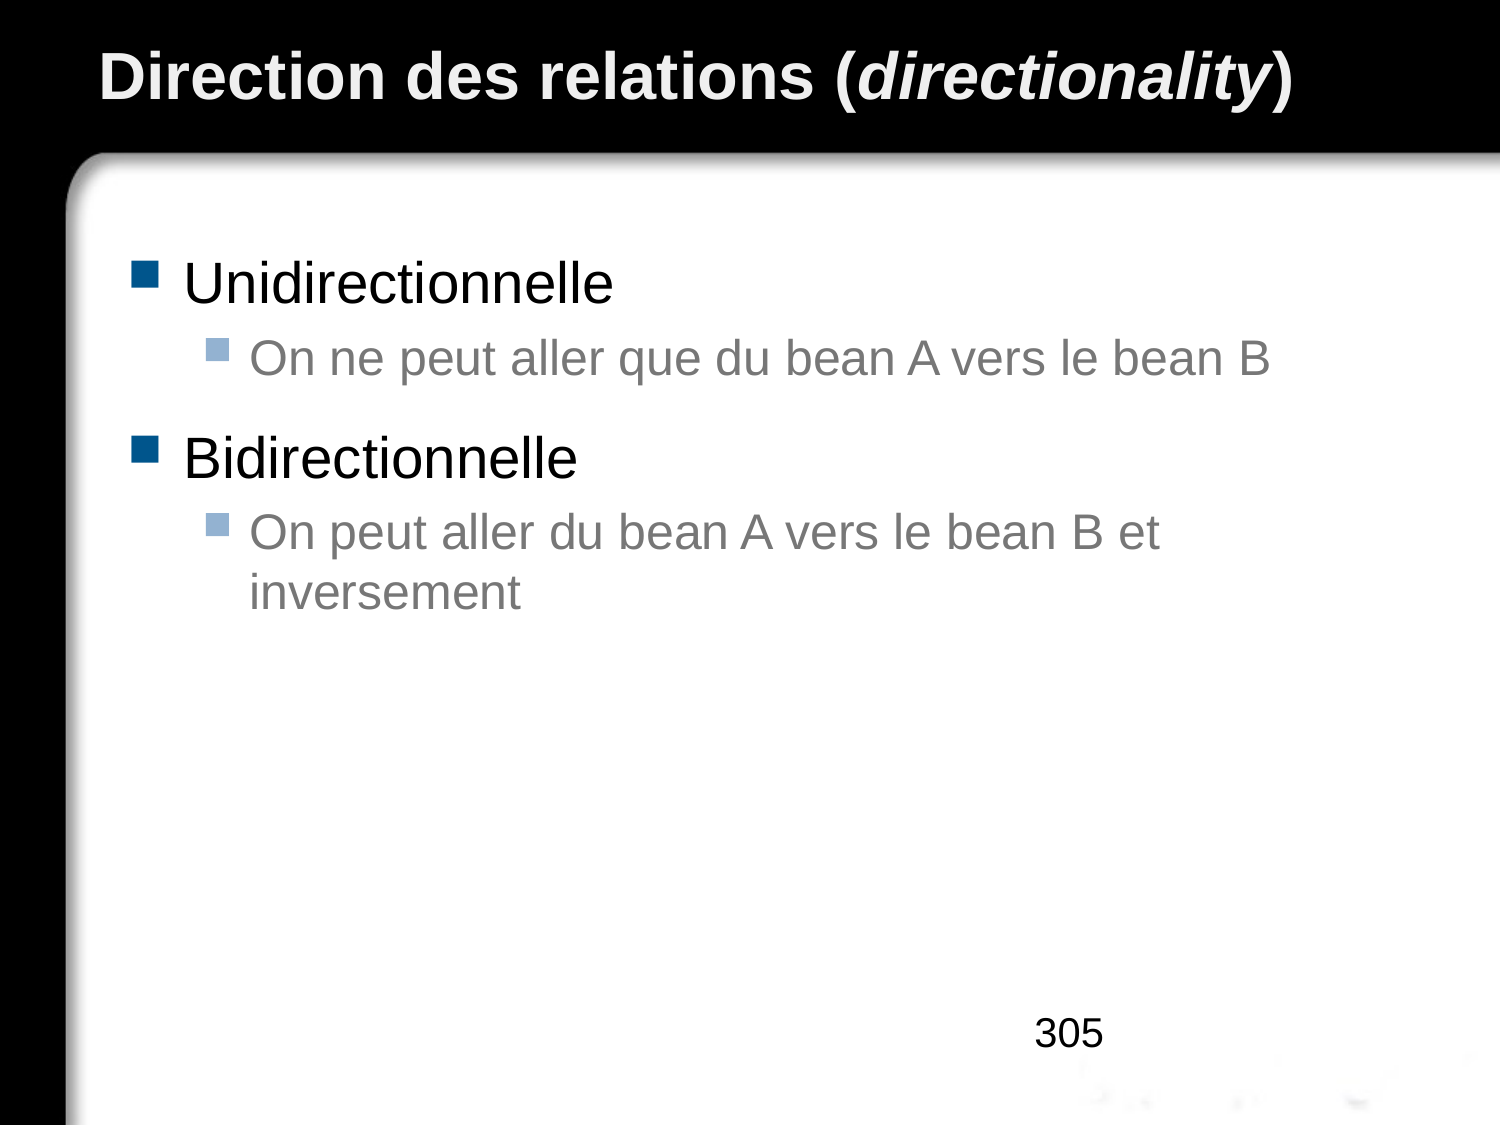

# Direction des relations (directionality)
Unidirectionnelle
On ne peut aller que du bean A vers le bean B
Bidirectionnelle
On peut aller du bean A vers le bean B et inversement